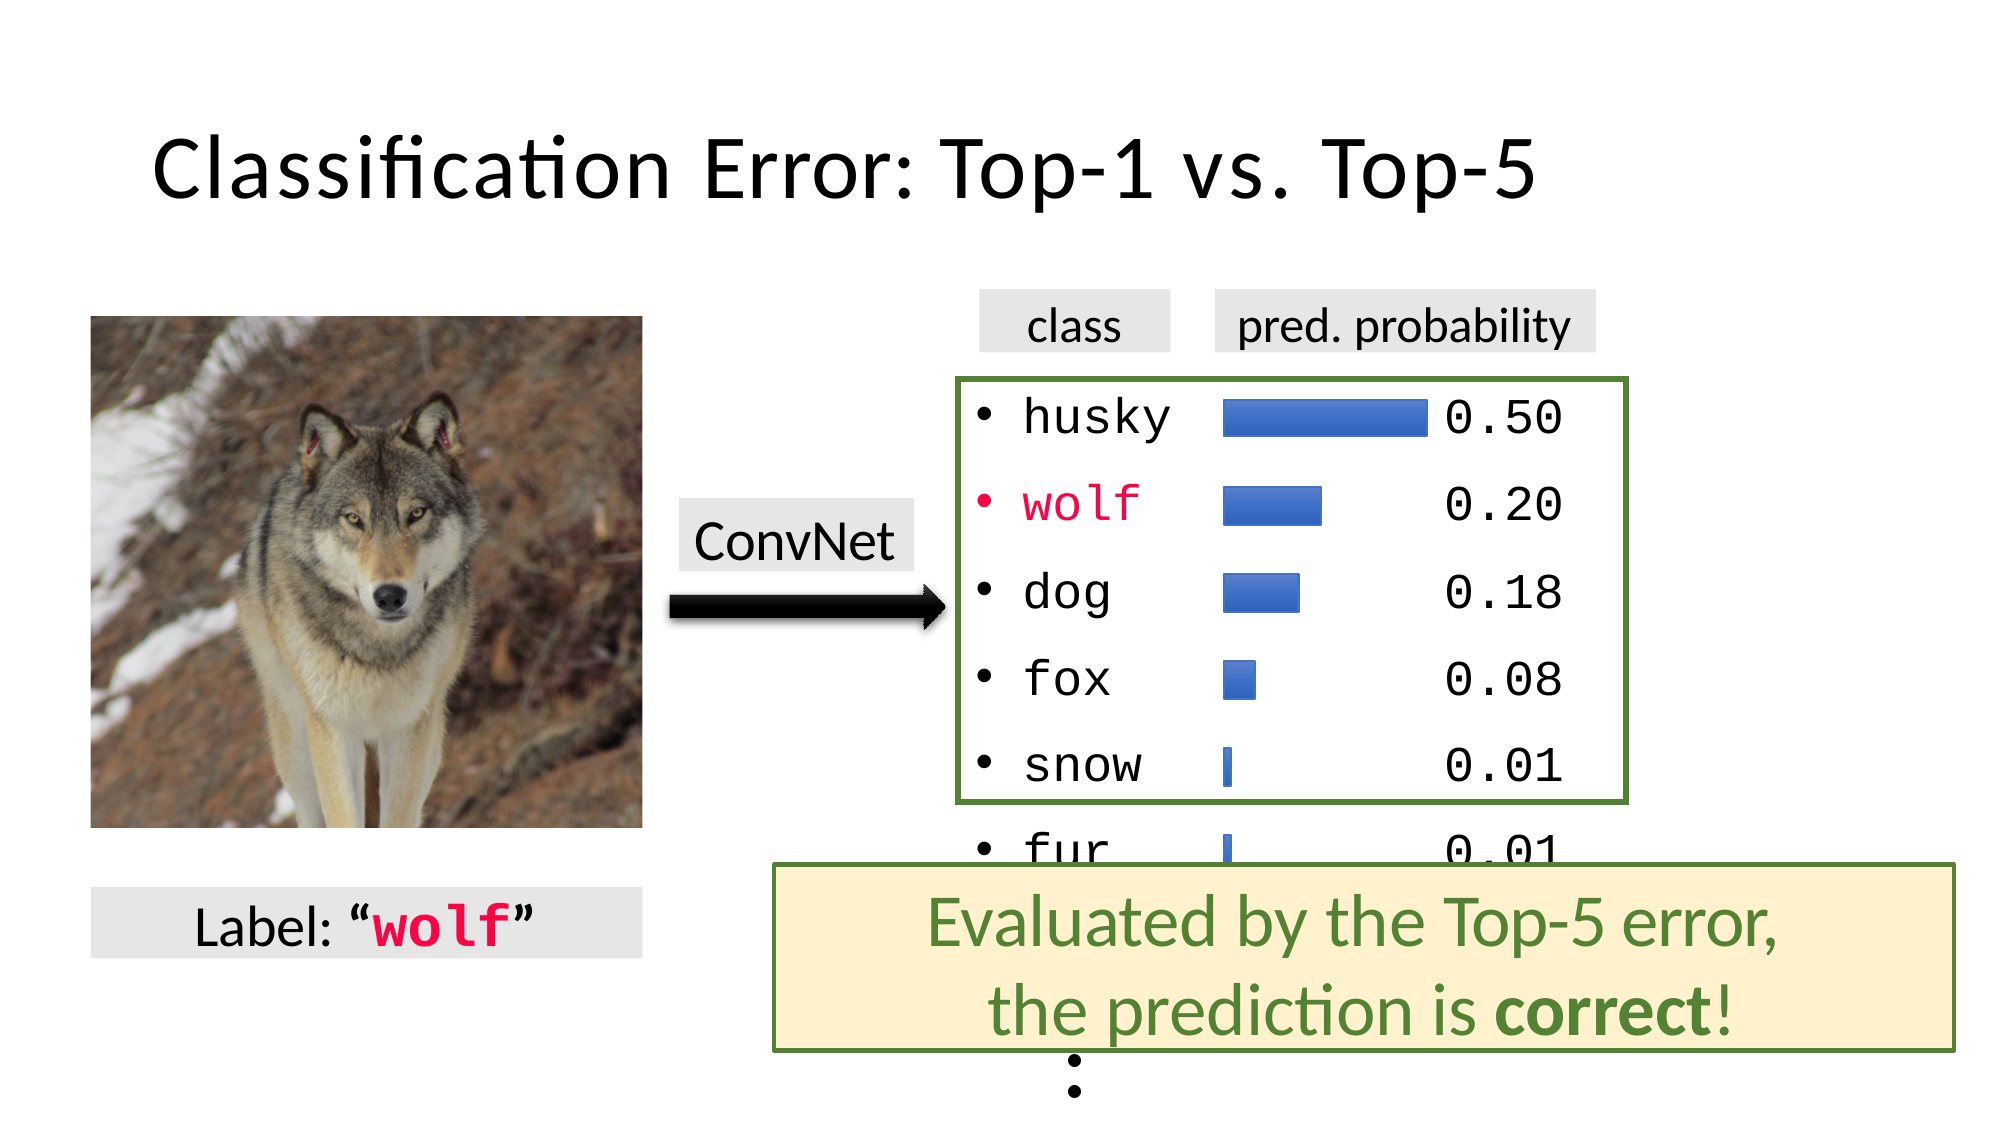

# Classification Error: Top-1 vs. Top-5
class
pred. probability

husky
wolf
dog
fox
snow
fur
forest
0.50
0.20
0.18
0.08
0.01
0.01
0.01

ConvNet

Evaluated by the Top-5 error,  the prediction is correct!
Label: “wolf”

⋯